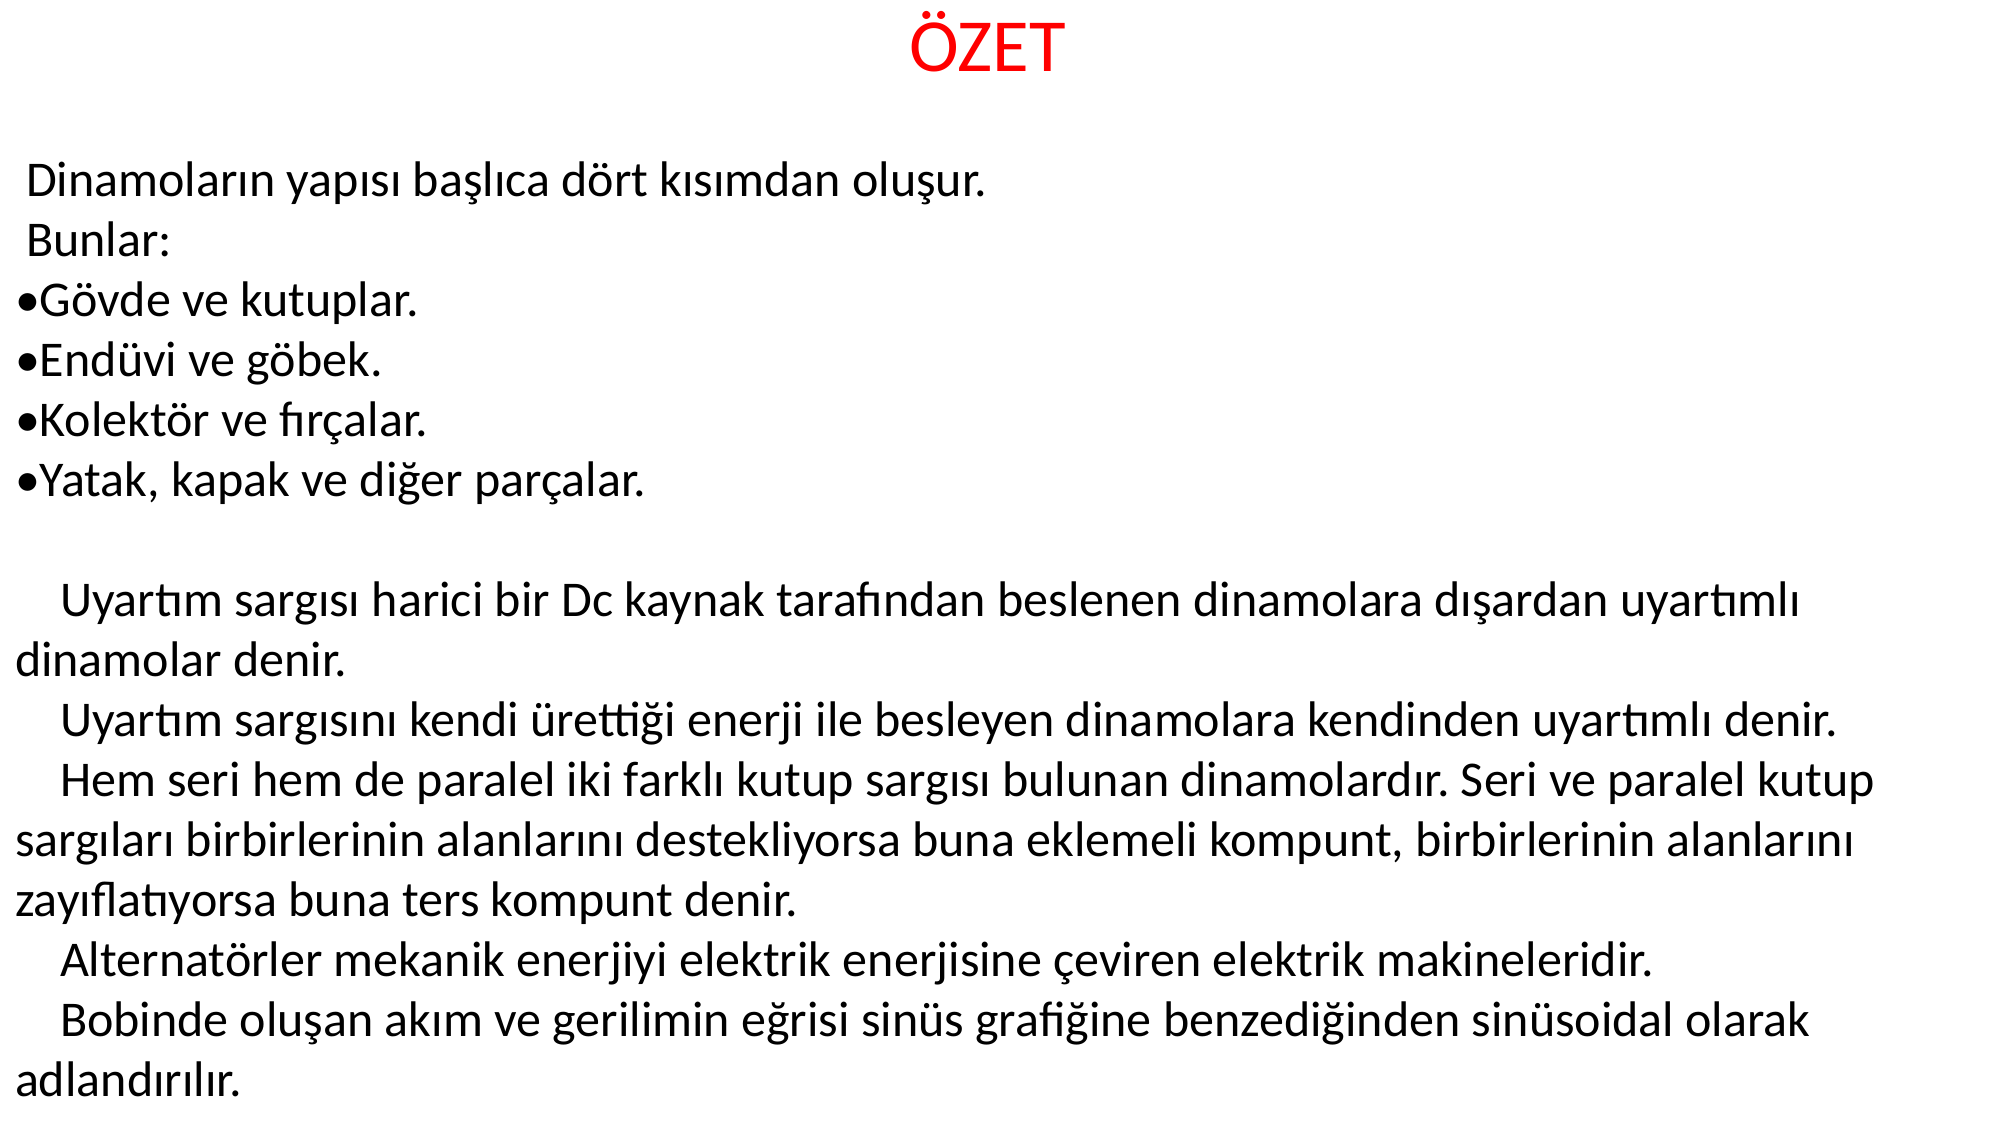

ÖZET

 Dinamoların yapısı başlıca dört kısımdan oluşur.
 Bunlar:
•Gövde ve kutuplar.
•Endüvi ve göbek.
•Kolektör ve fırçalar.
•Yatak, kapak ve diğer parçalar.

    Uyartım sargısı harici bir Dc kaynak tarafından beslenen dinamolara dışardan uyartımlı  dinamolar denir.
    Uyartım sargısını kendi ürettiği enerji ile besleyen dinamolara kendinden uyartımlı denir.
    Hem seri hem de paralel iki farklı kutup sargısı bulunan dinamolardır. Seri ve paralel kutup sargıları birbirlerinin alanlarını destekliyorsa buna eklemeli kompunt, birbirlerinin alanlarını zayıflatıyorsa buna ters kompunt denir.
    Alternatörler mekanik enerjiyi elektrik enerjisine çeviren elektrik makineleridir.
    Bobinde oluşan akım ve gerilimin eğrisi sinüs grafiğine benzediğinden sinüsoidal olarak adlandırılır.